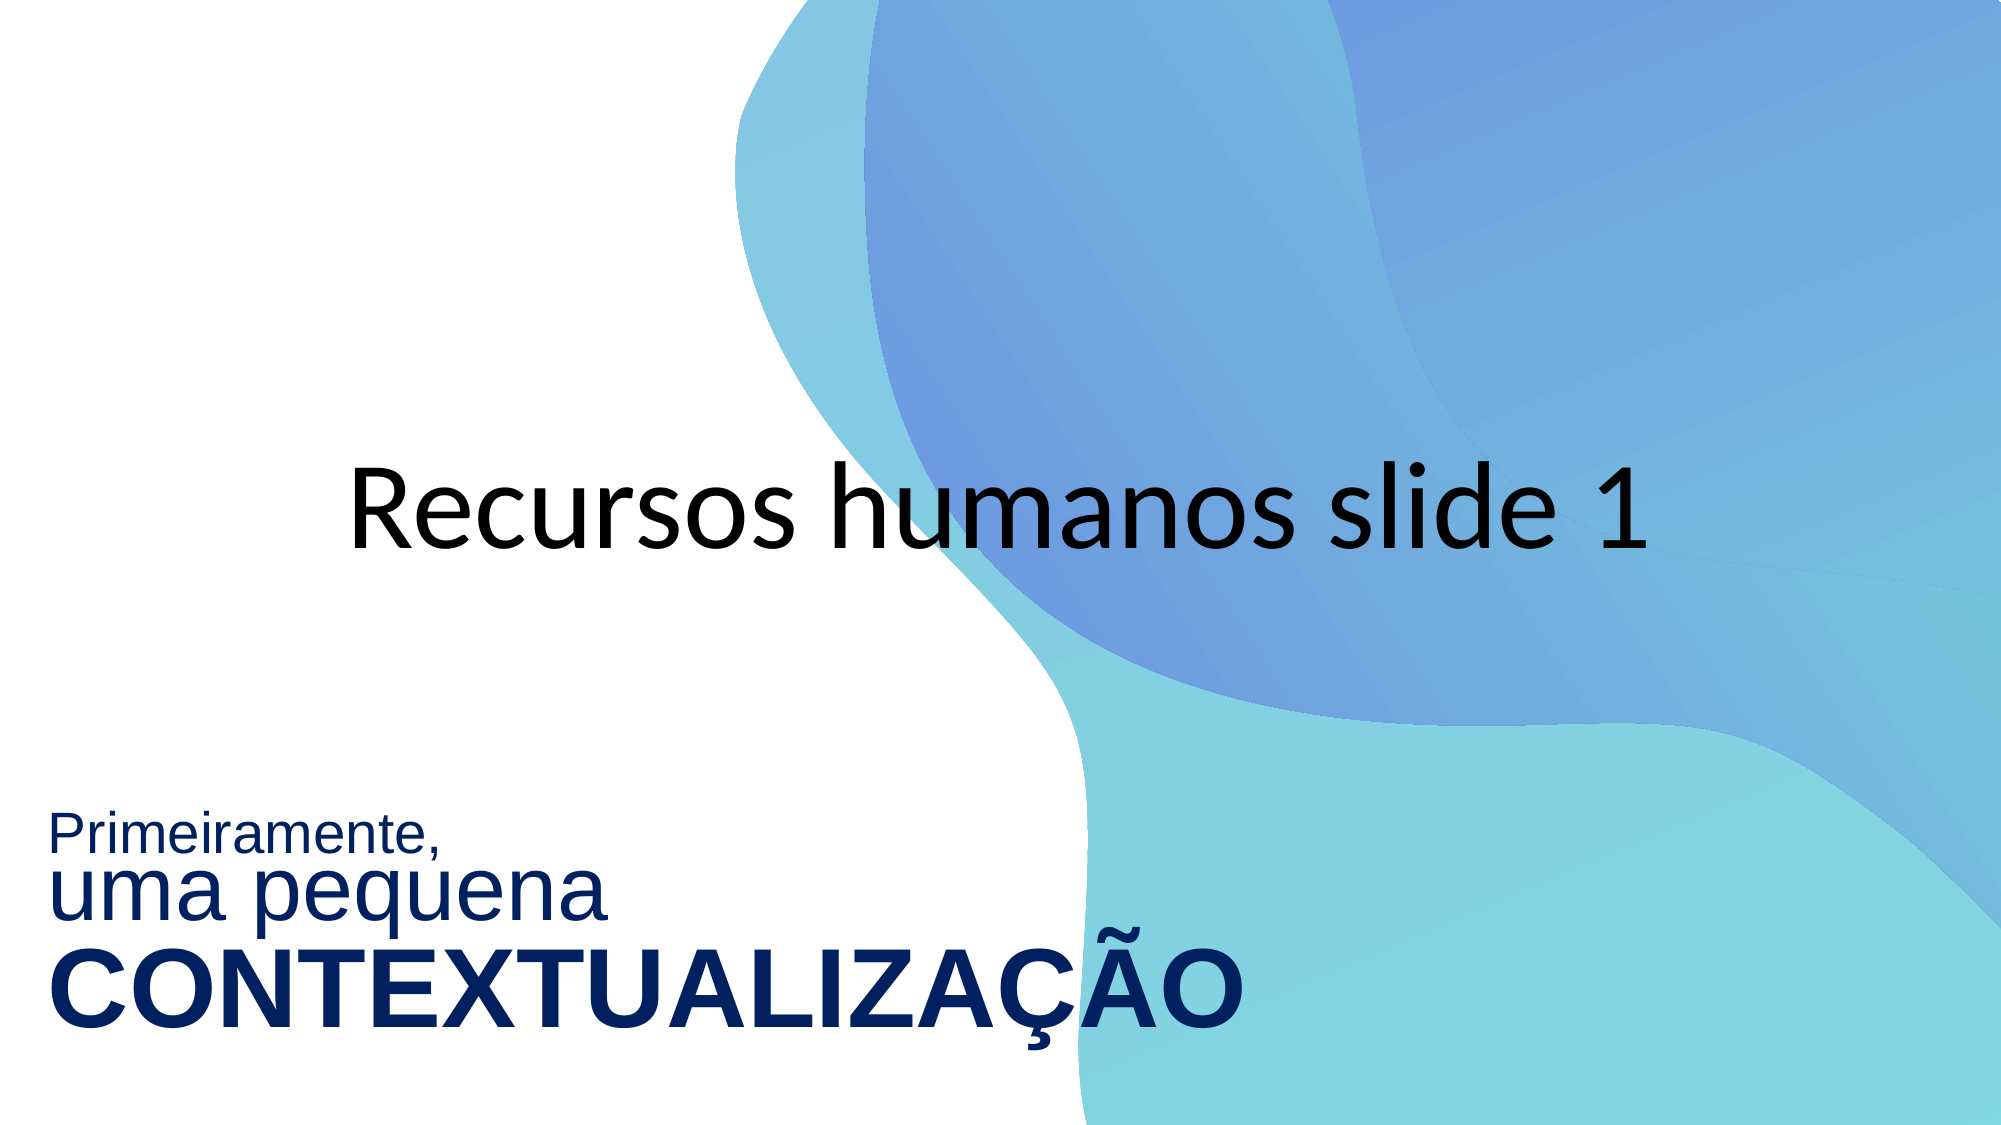

# Recursos humanos slide 1
Primeiramente,
uma pequena
CONTEXTUALIZAÇÃO